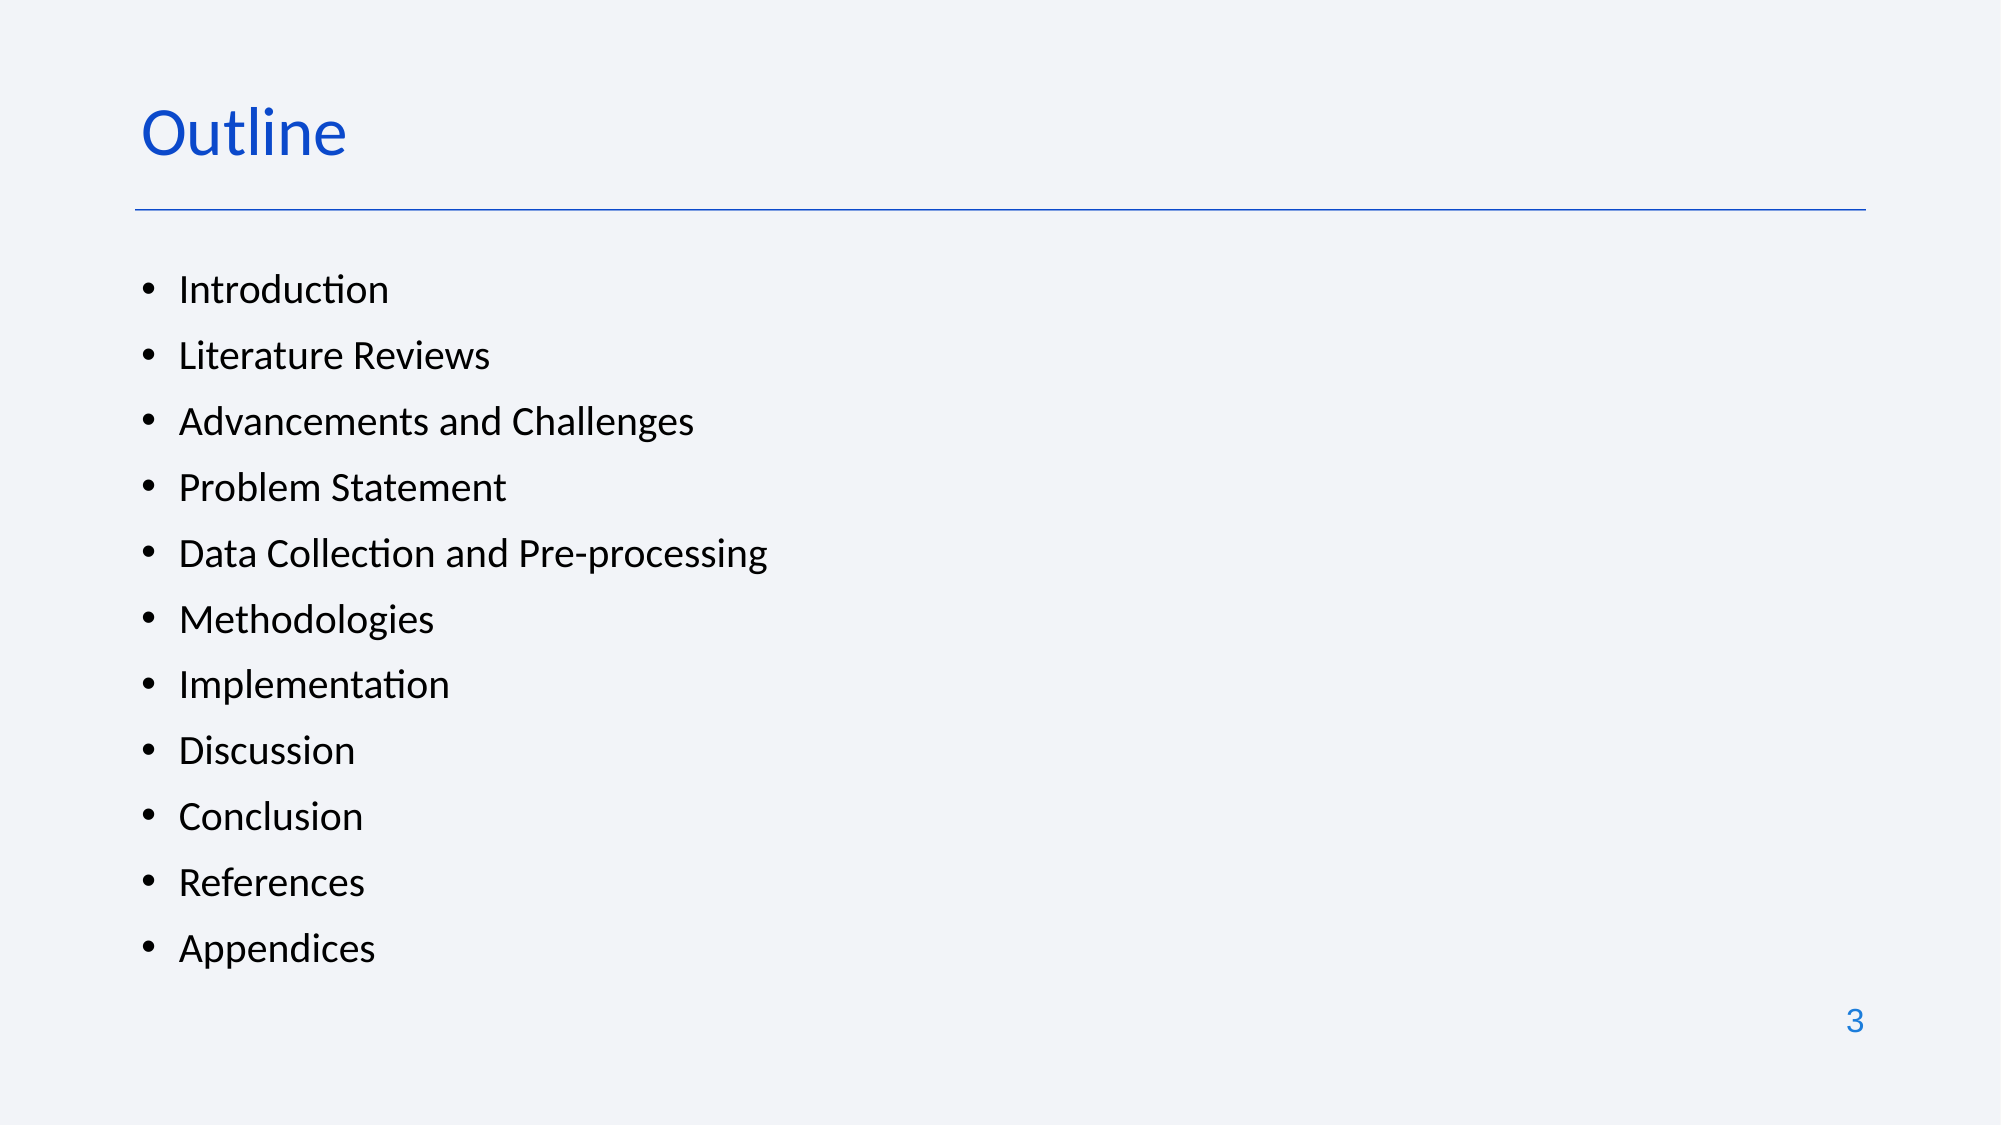

Outline
Introduction
Literature Reviews
Advancements and Challenges
Problem Statement
Data Collection and Pre-processing
Methodologies
Implementation
Discussion
Conclusion
References
Appendices

3